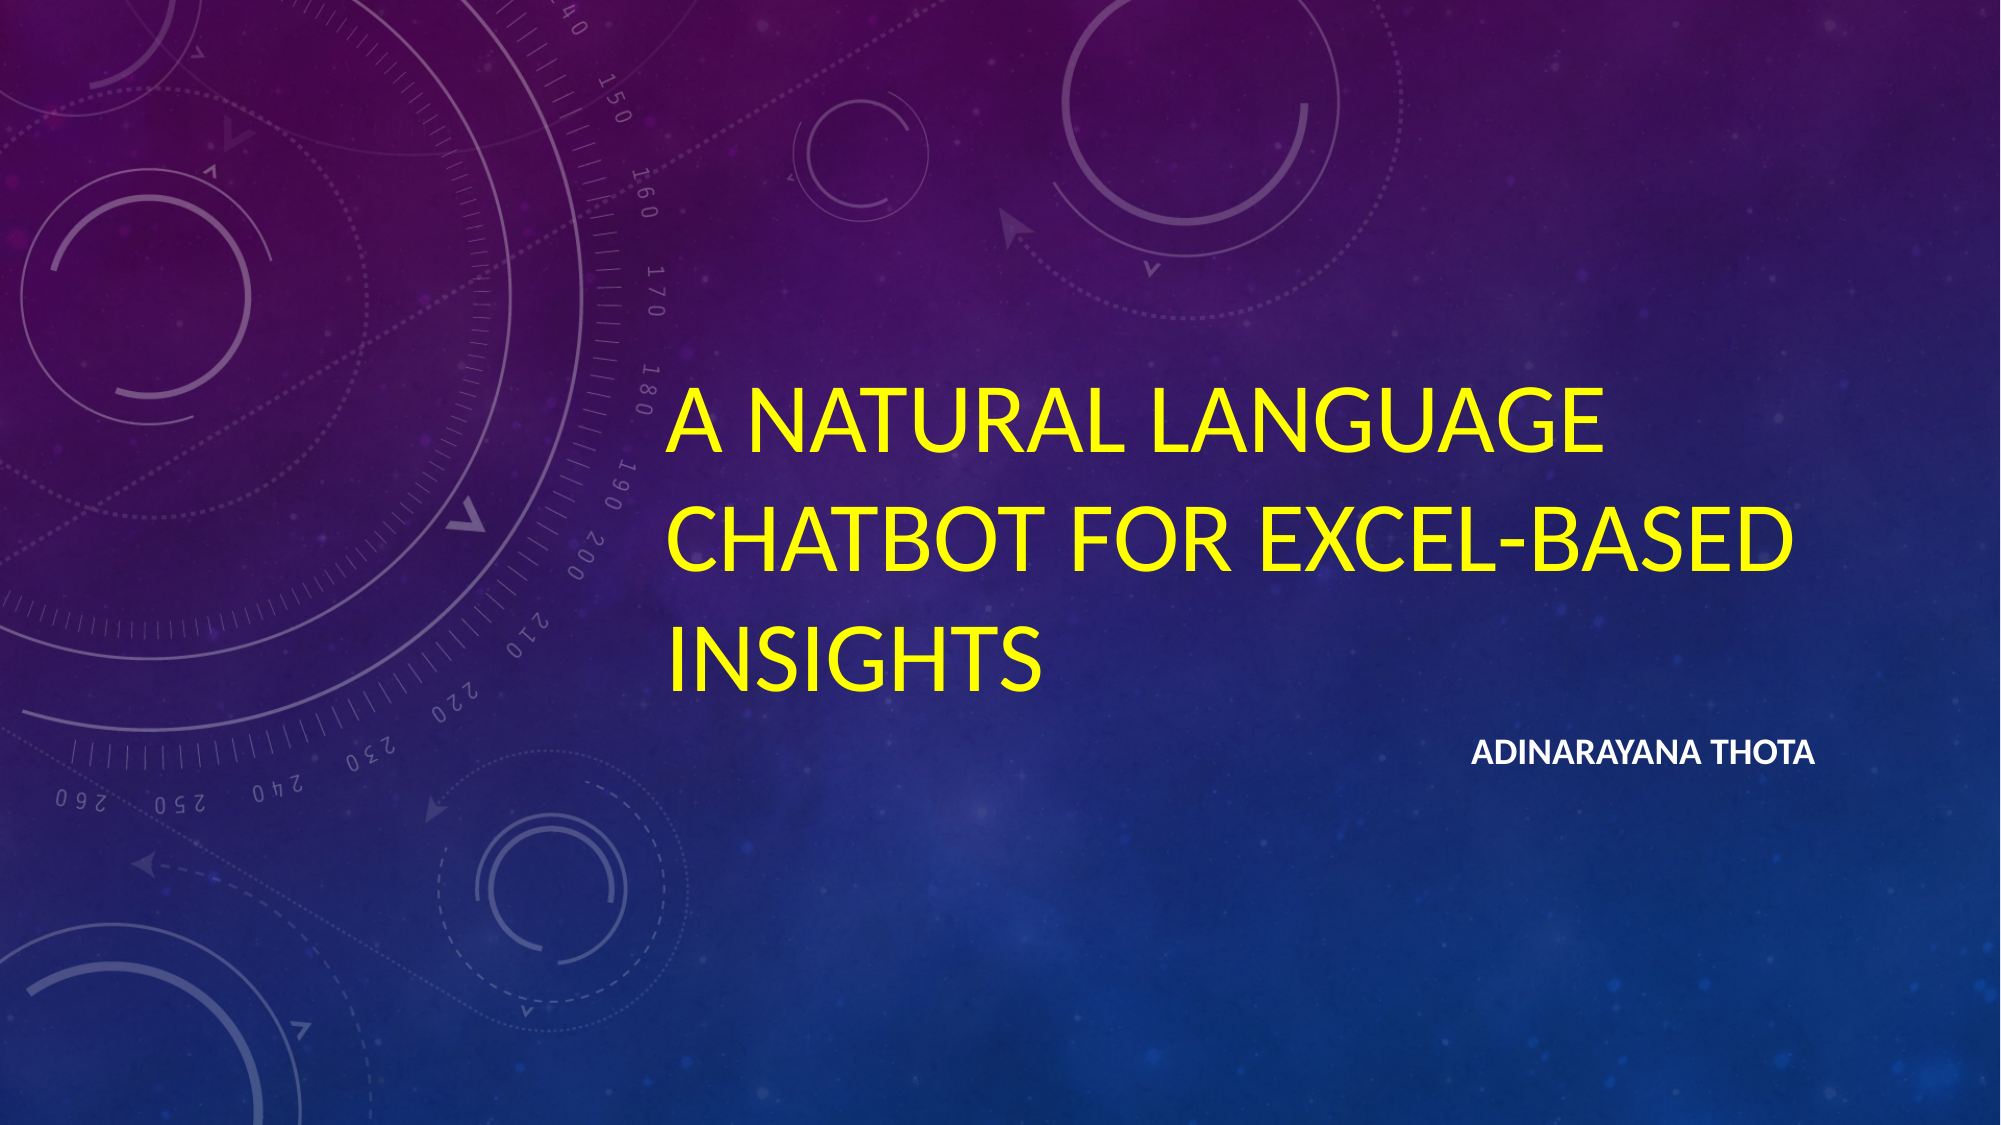

# A Natural Language Chatbot for Excel-Based Insights
Adinarayana Thota